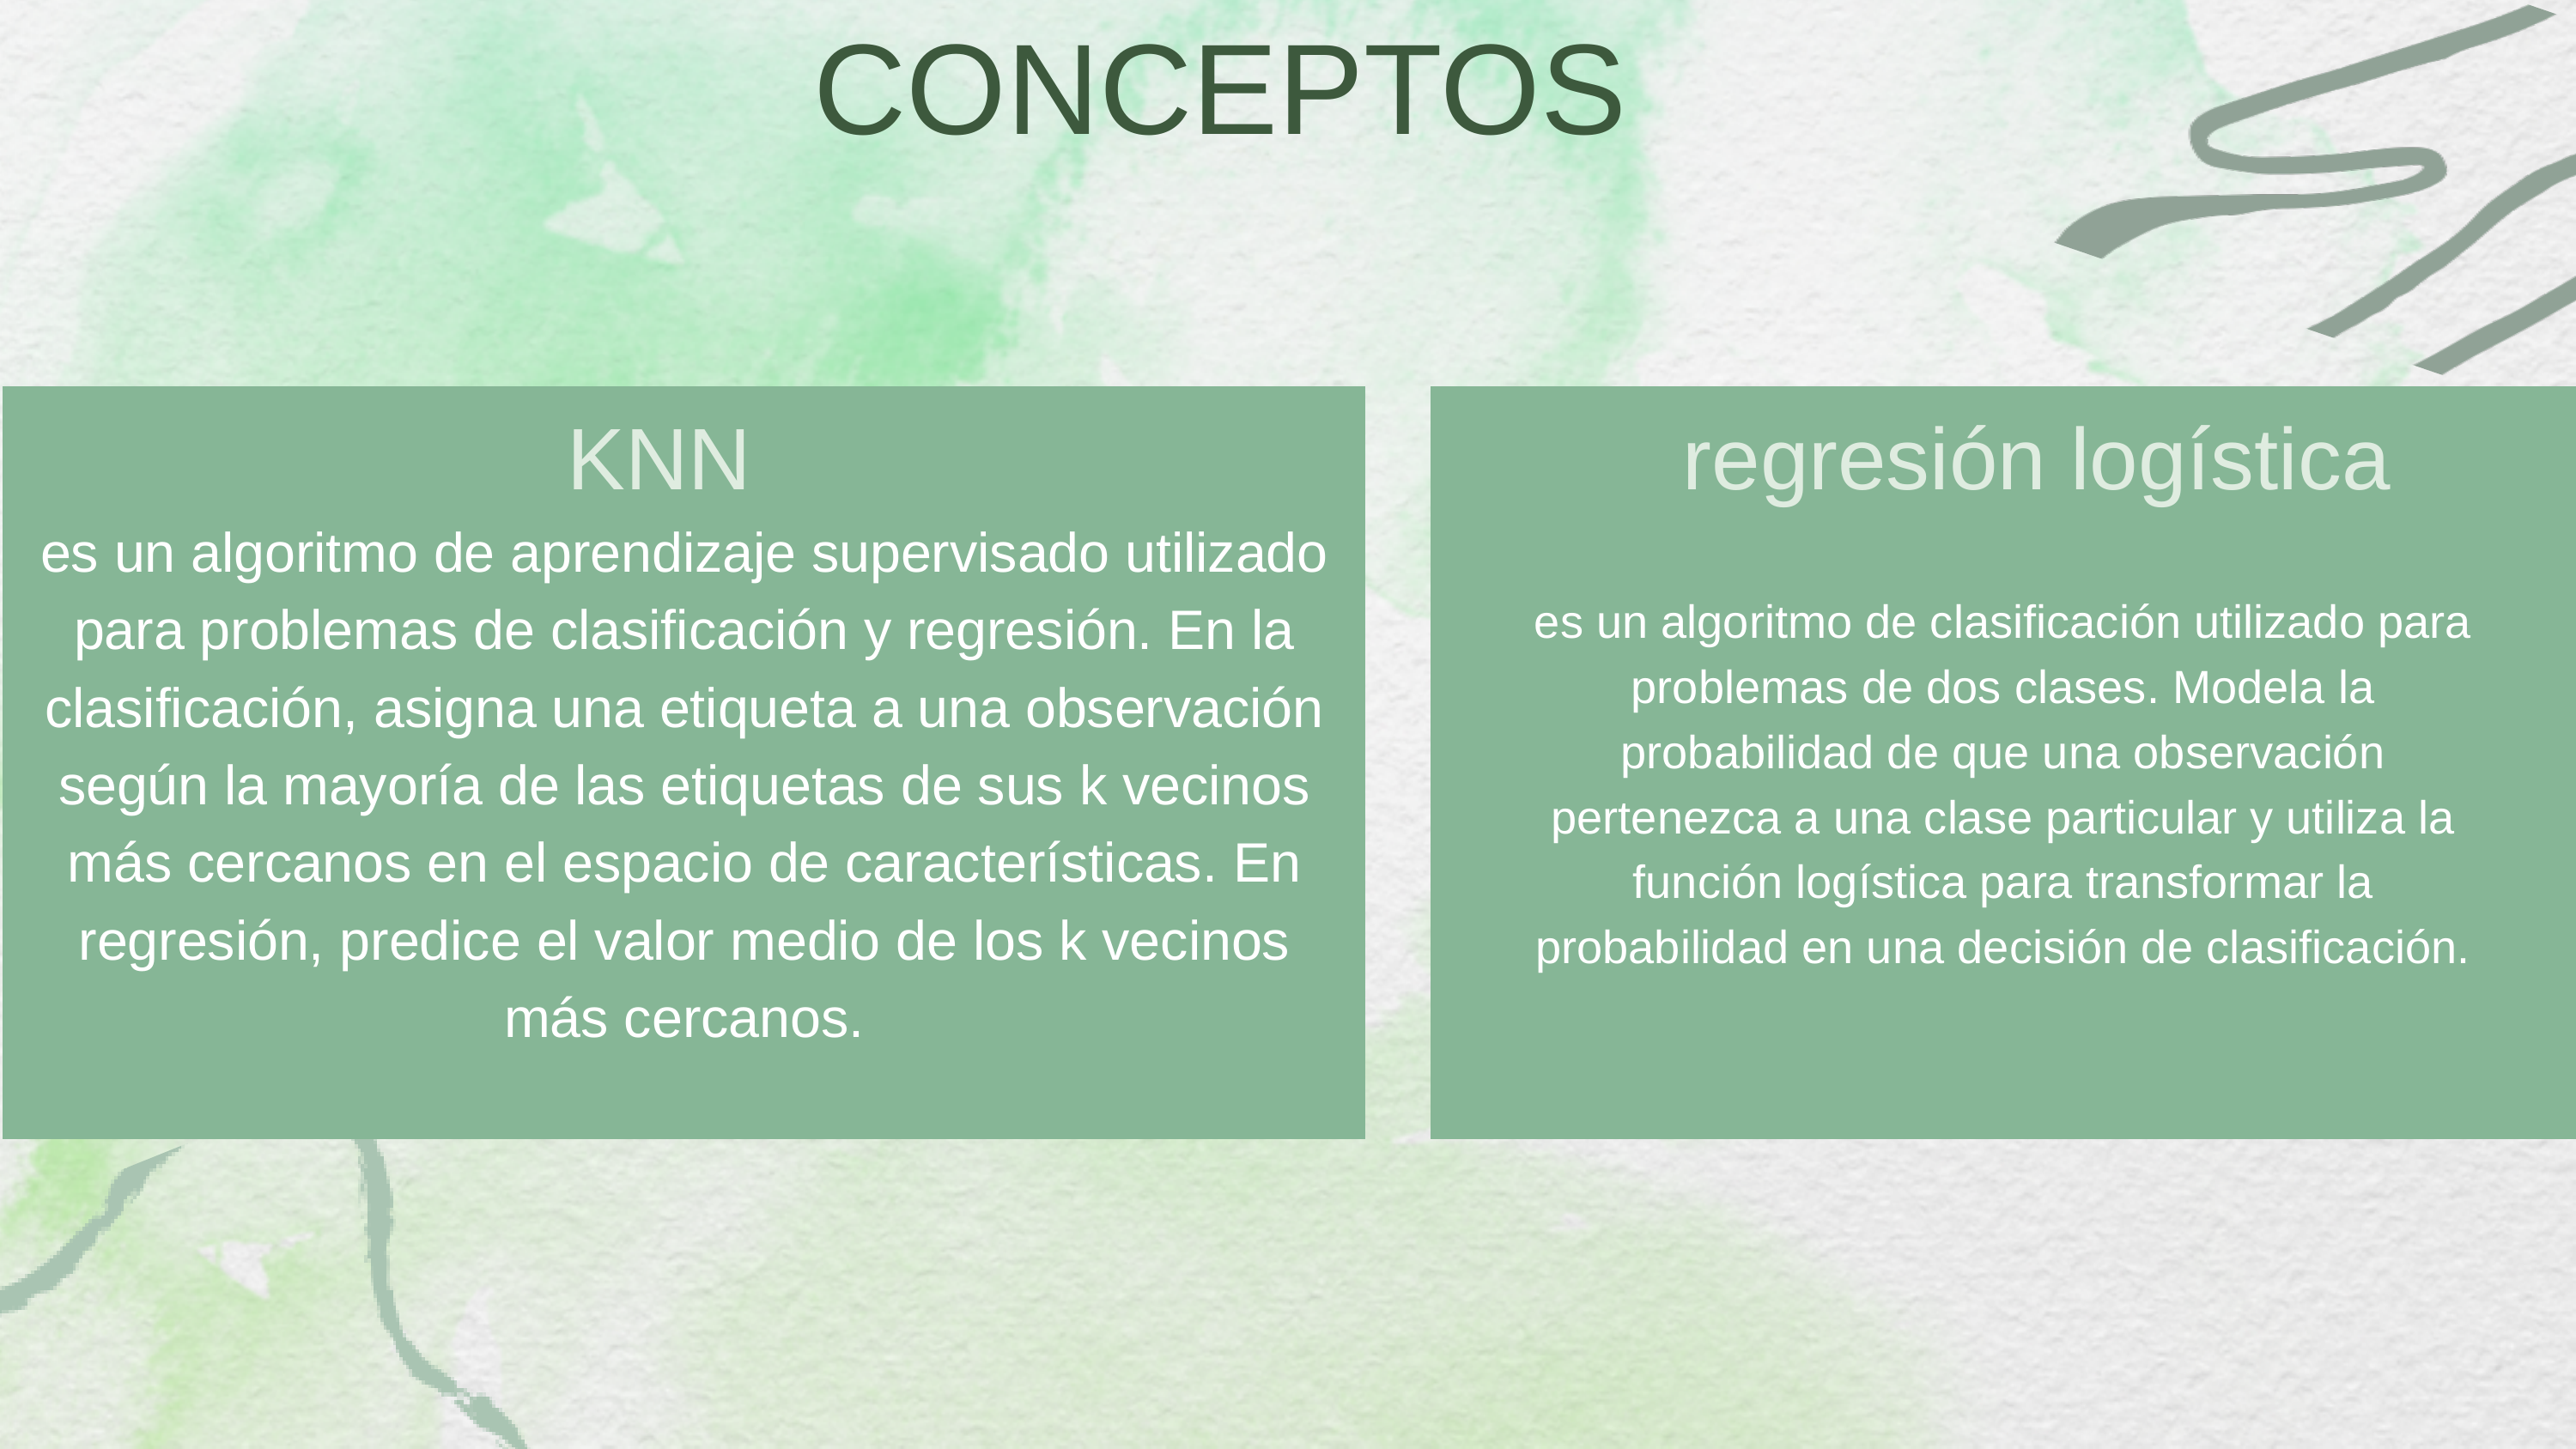

CONCEPTOS
KNN
regresión logística

es un algoritmo de aprendizaje supervisado utilizado para problemas de clasificación y regresión. En la clasificación, asigna una etiqueta a una observación según la mayoría de las etiquetas de sus k vecinos más cercanos en el espacio de características. En regresión, predice el valor medio de los k vecinos más cercanos.

es un algoritmo de clasificación utilizado para problemas de dos clases. Modela la probabilidad de que una observación pertenezca a una clase particular y utiliza la función logística para transformar la probabilidad en una decisión de clasificación.